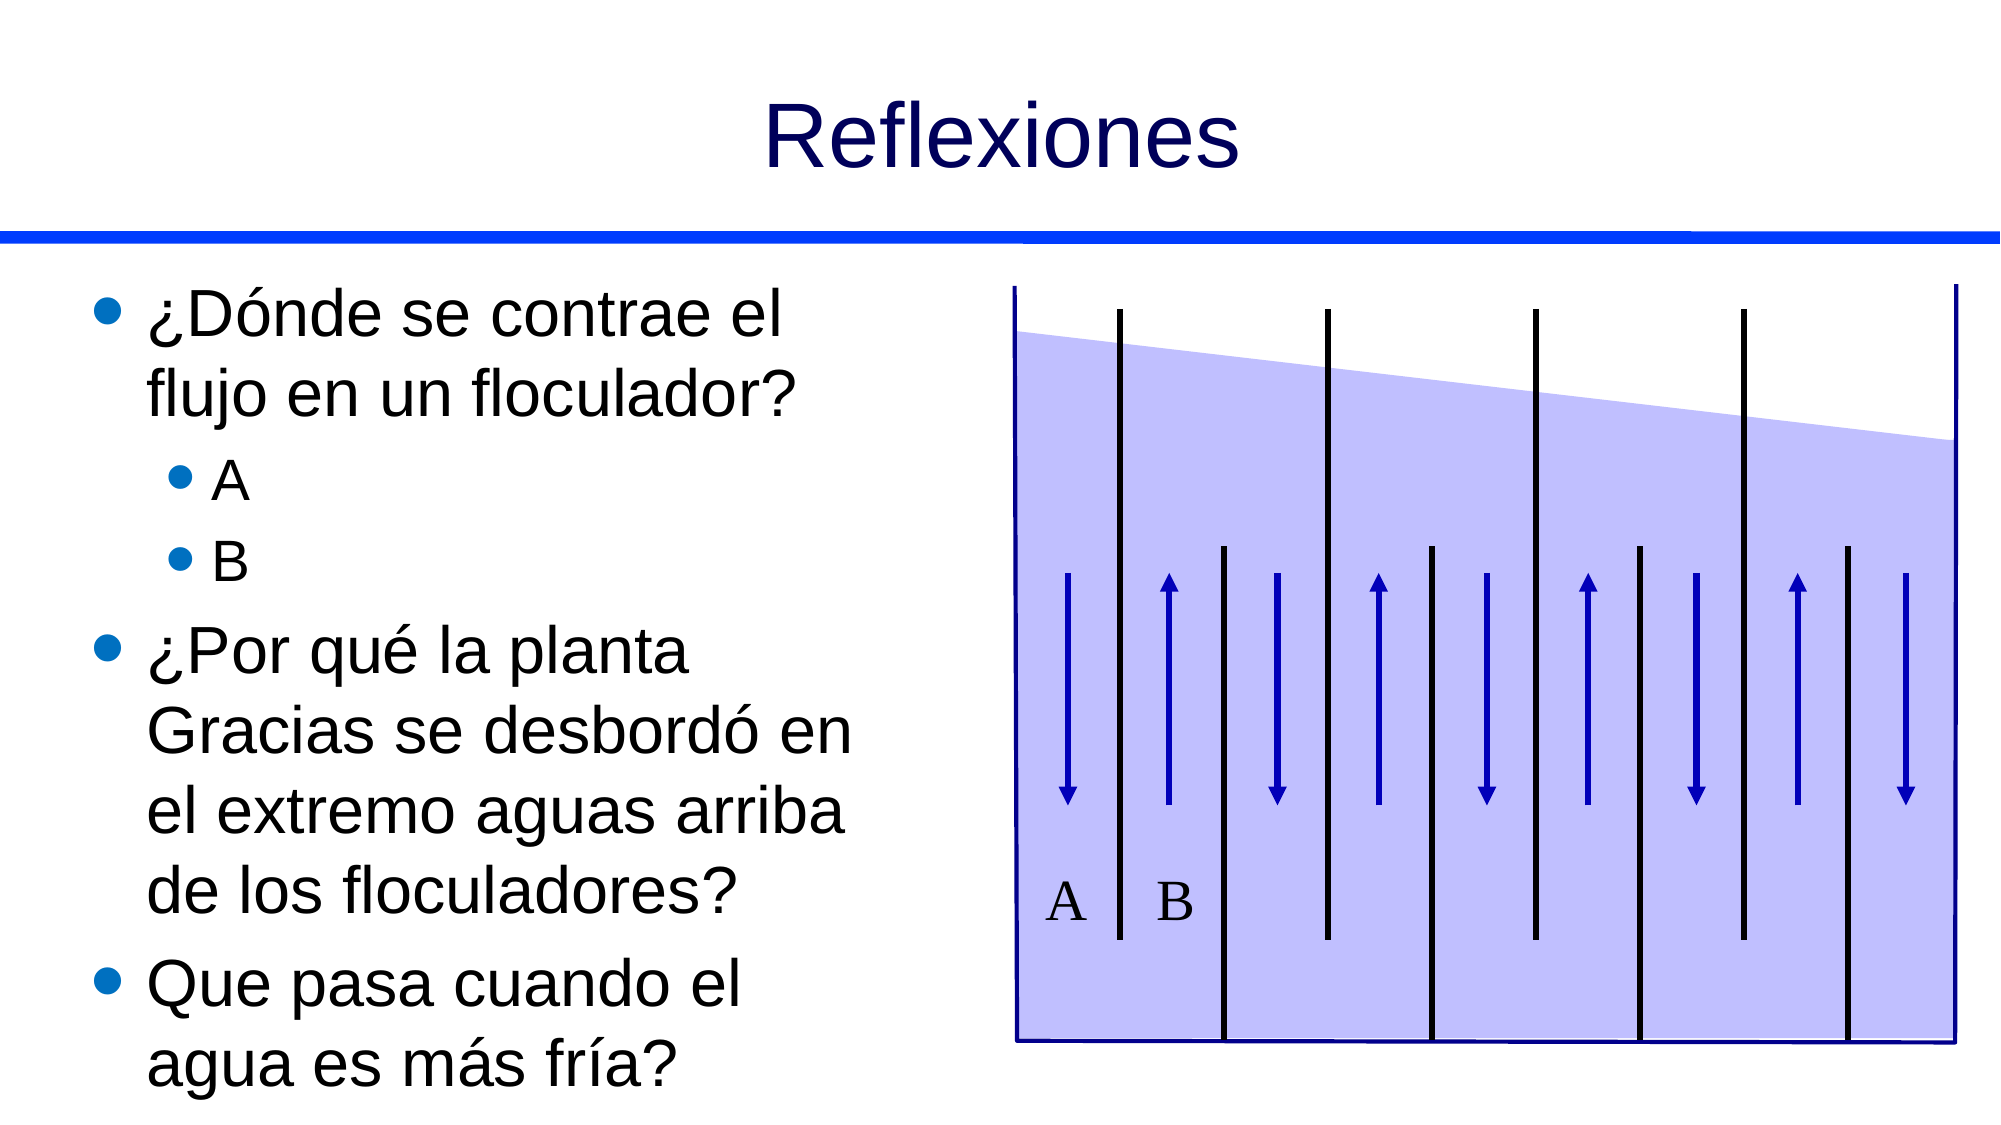

# Reflexiones
¿Dónde se contrae el flujo en un floculador?
A
B
¿Por qué la planta Gracias se desbordó en el extremo aguas arriba de los floculadores?
Que pasa cuando el agua es más fría?

A
B